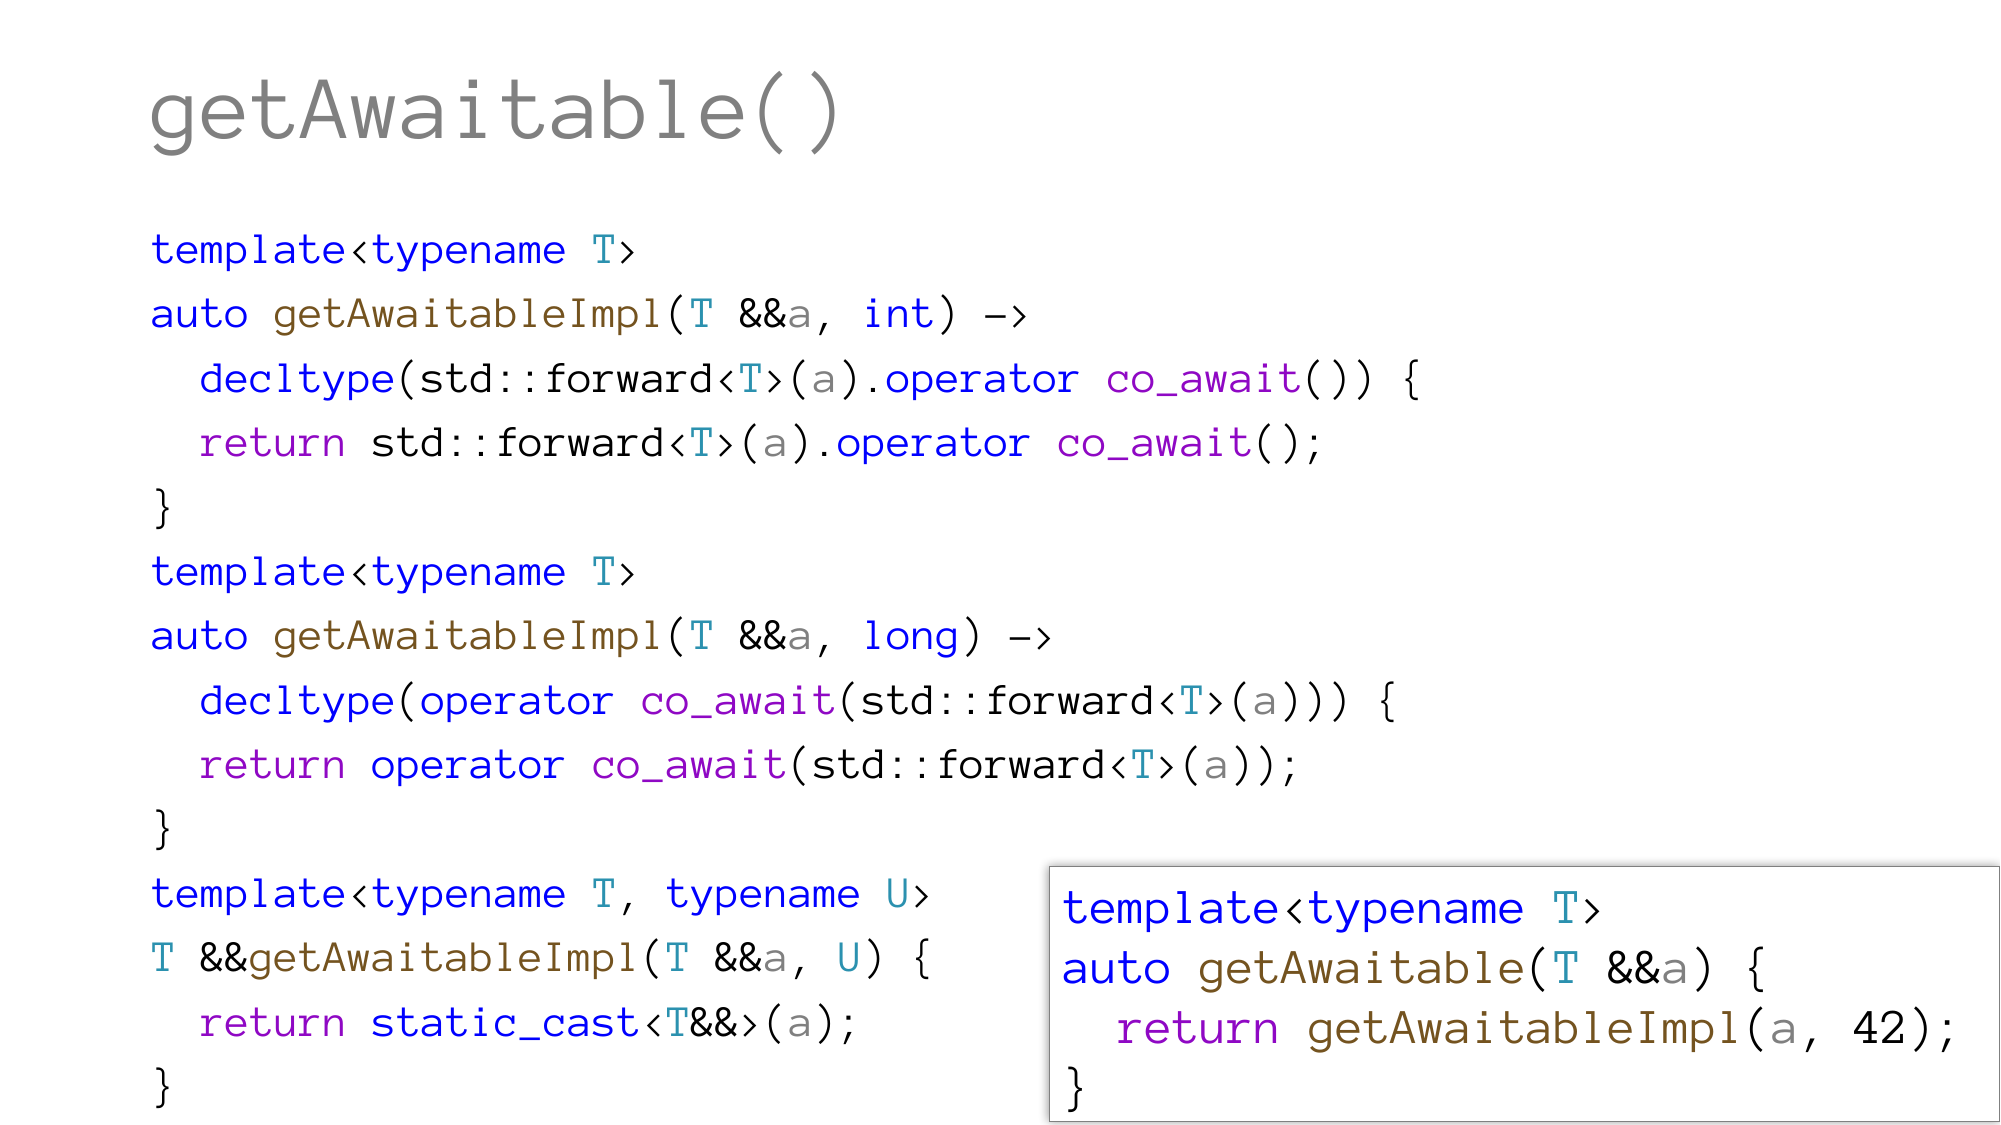

# getAwaitable()
template<typename T>
auto getAwaitableImpl(T &&a, int) ->
  decltype(std::forward<T>(a).operator co_await()) {
  return std::forward<T>(a).operator co_await();
}
template<typename T>
auto getAwaitableImpl(T &&a, long) ->
  decltype(operator co_await(std::forward<T>(a))) {
  return operator co_await(std::forward<T>(a));
}
template<typename T, typename U>
T &&getAwaitableImpl(T &&a, U) {
  return static_cast<T&&>(a);
}
template<typename T>
auto getAwaitable(T &&a) {
  return getAwaitableImpl(a, 42);
}